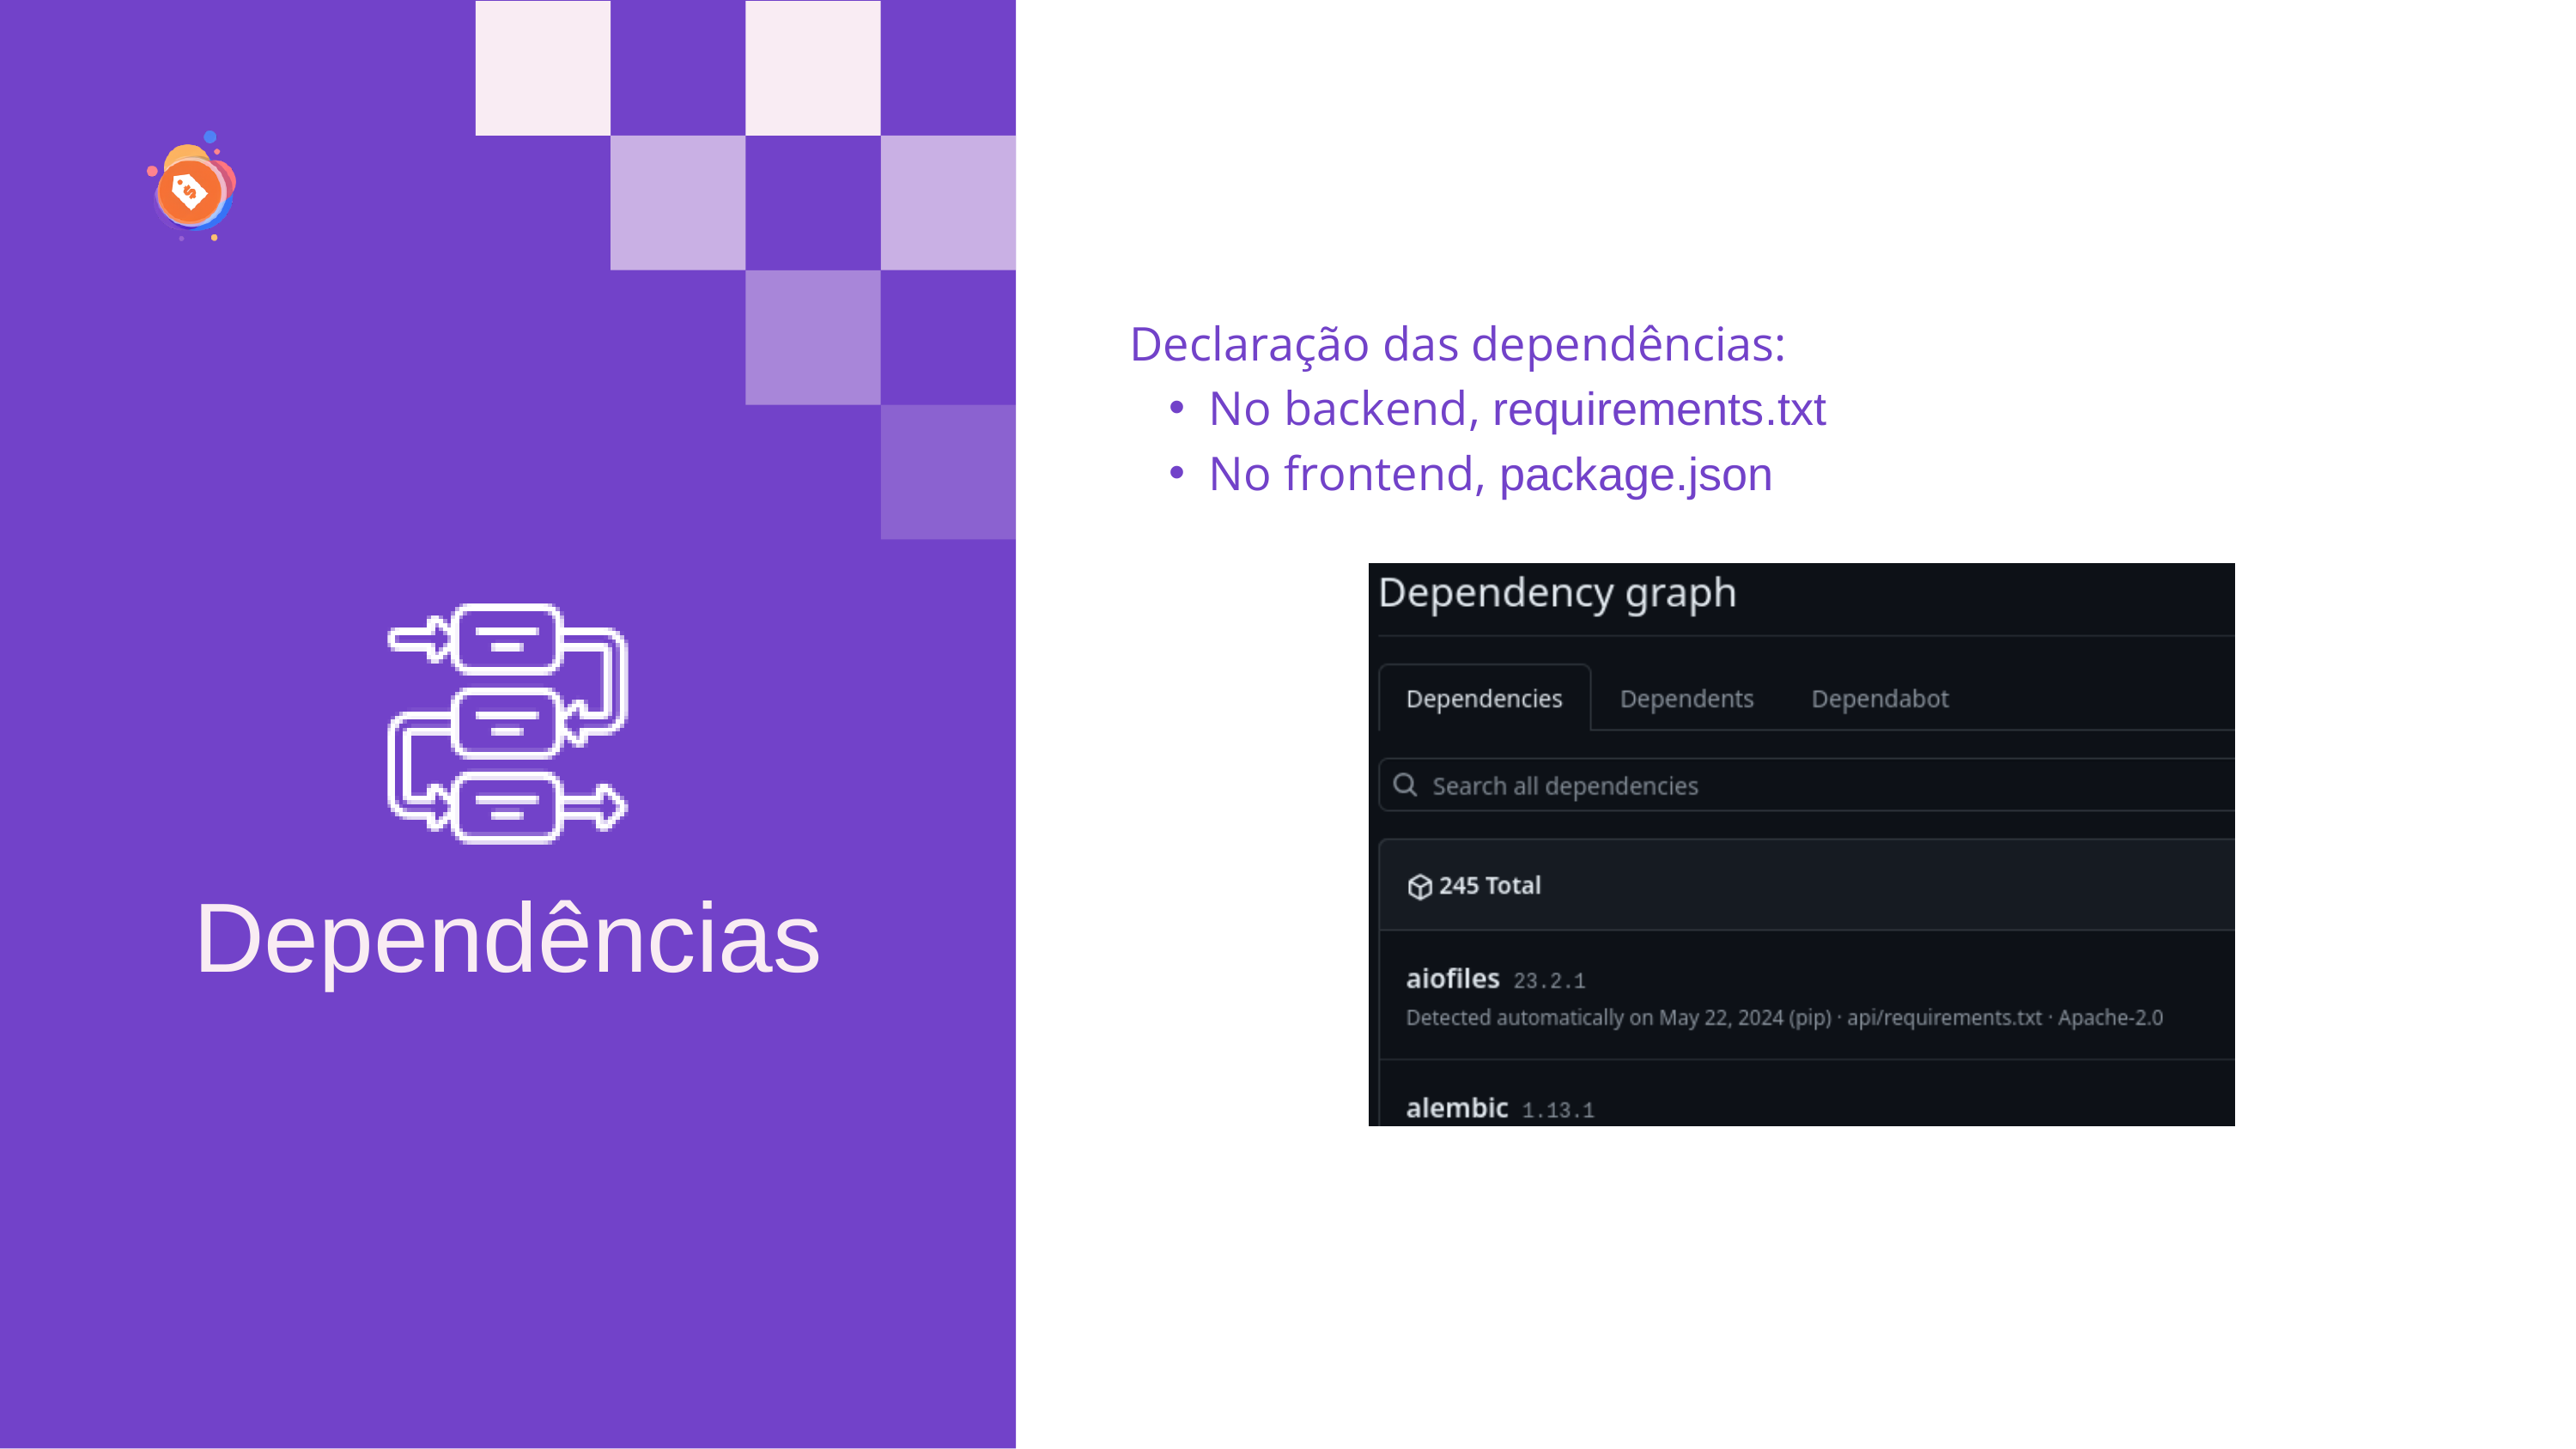

Declaração das dependências:
No backend, requirements.txt
No frontend, package.json

Dependências